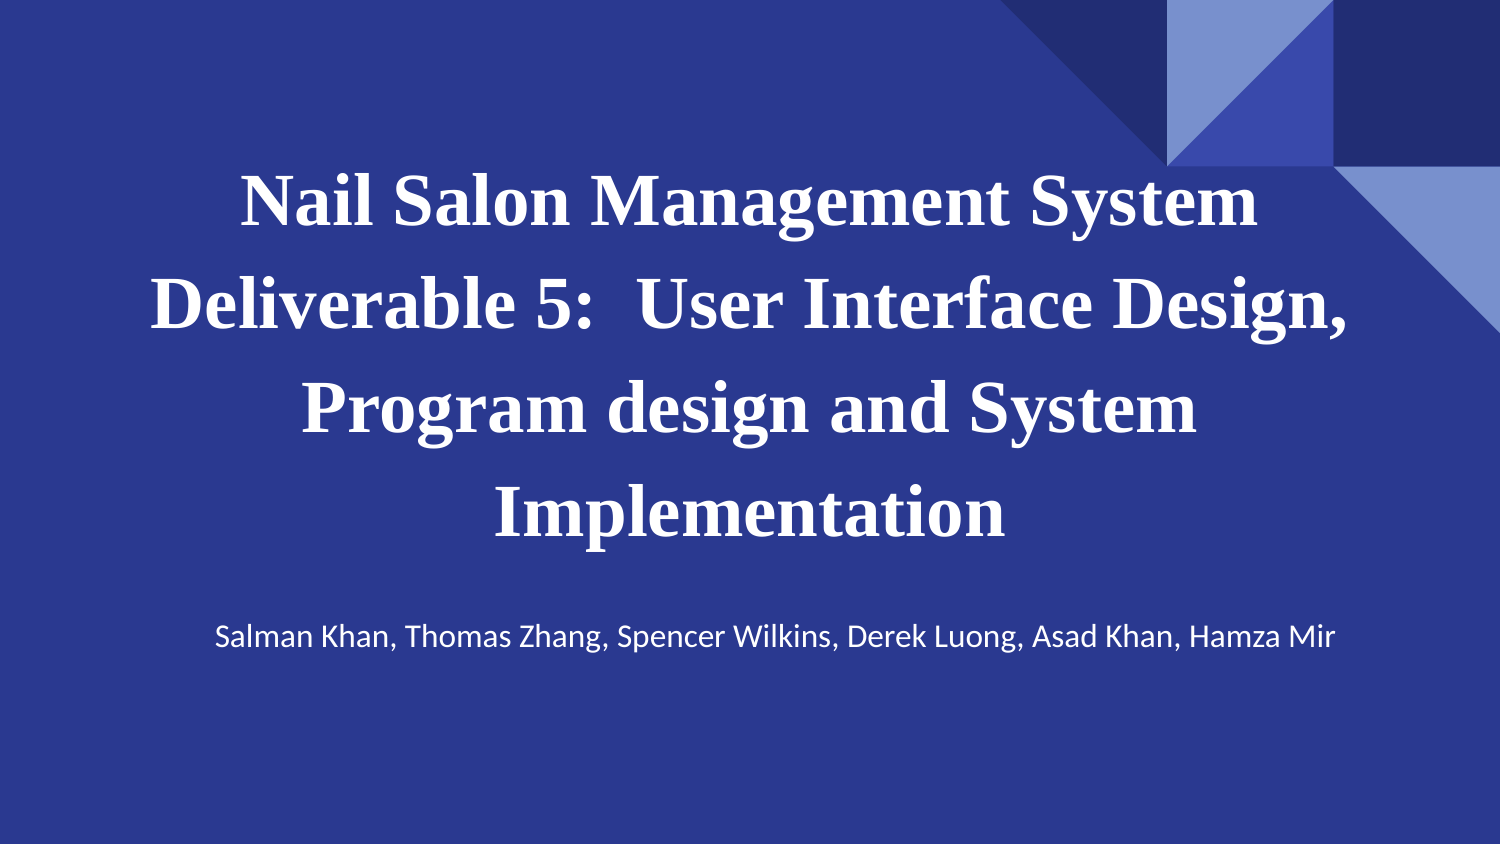

# Nail Salon Management System
Deliverable 5:  User Interface Design, Program design and System Implementation
Salman Khan, Thomas Zhang, Spencer Wilkins, Derek Luong, Asad Khan, Hamza Mir